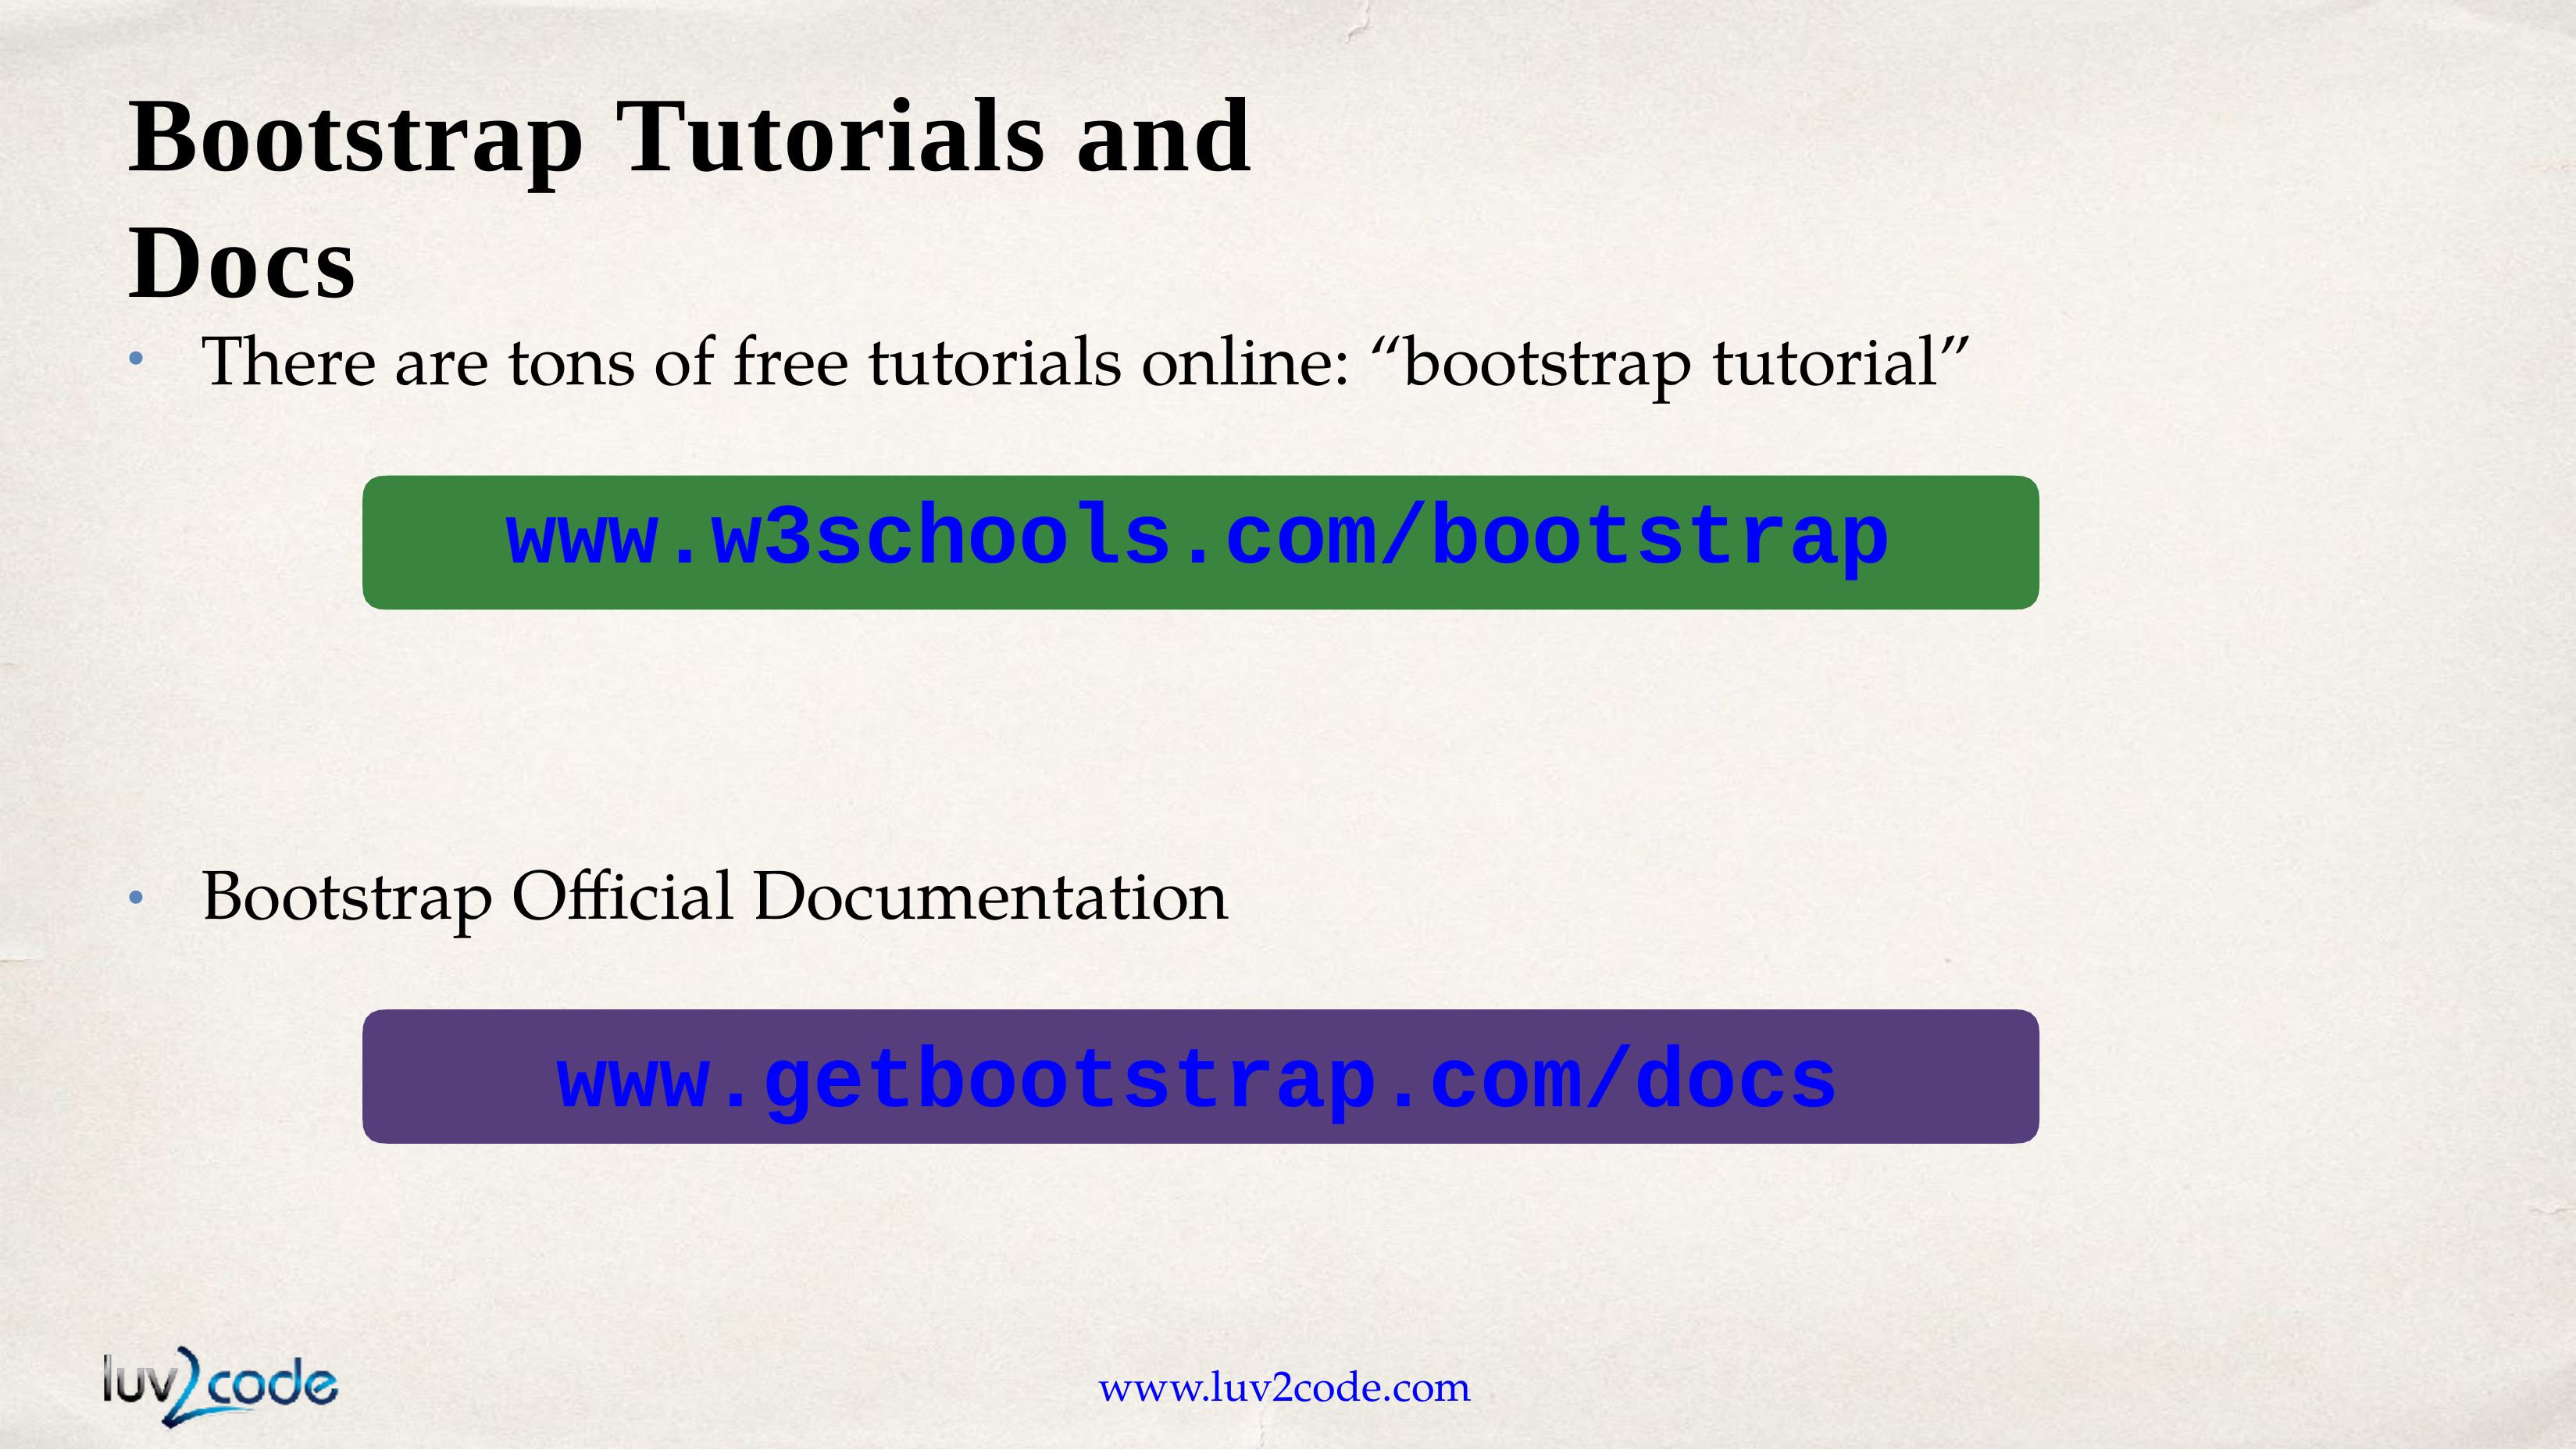

# Bootstrap Tutorials and Docs
There are tons of free tutorials online: “bootstrap tutorial”

www.w3schools.com/bootstrap

Bootstrap Official Documentation
•

www.getbootstrap.com/docs
www.luv2code.com